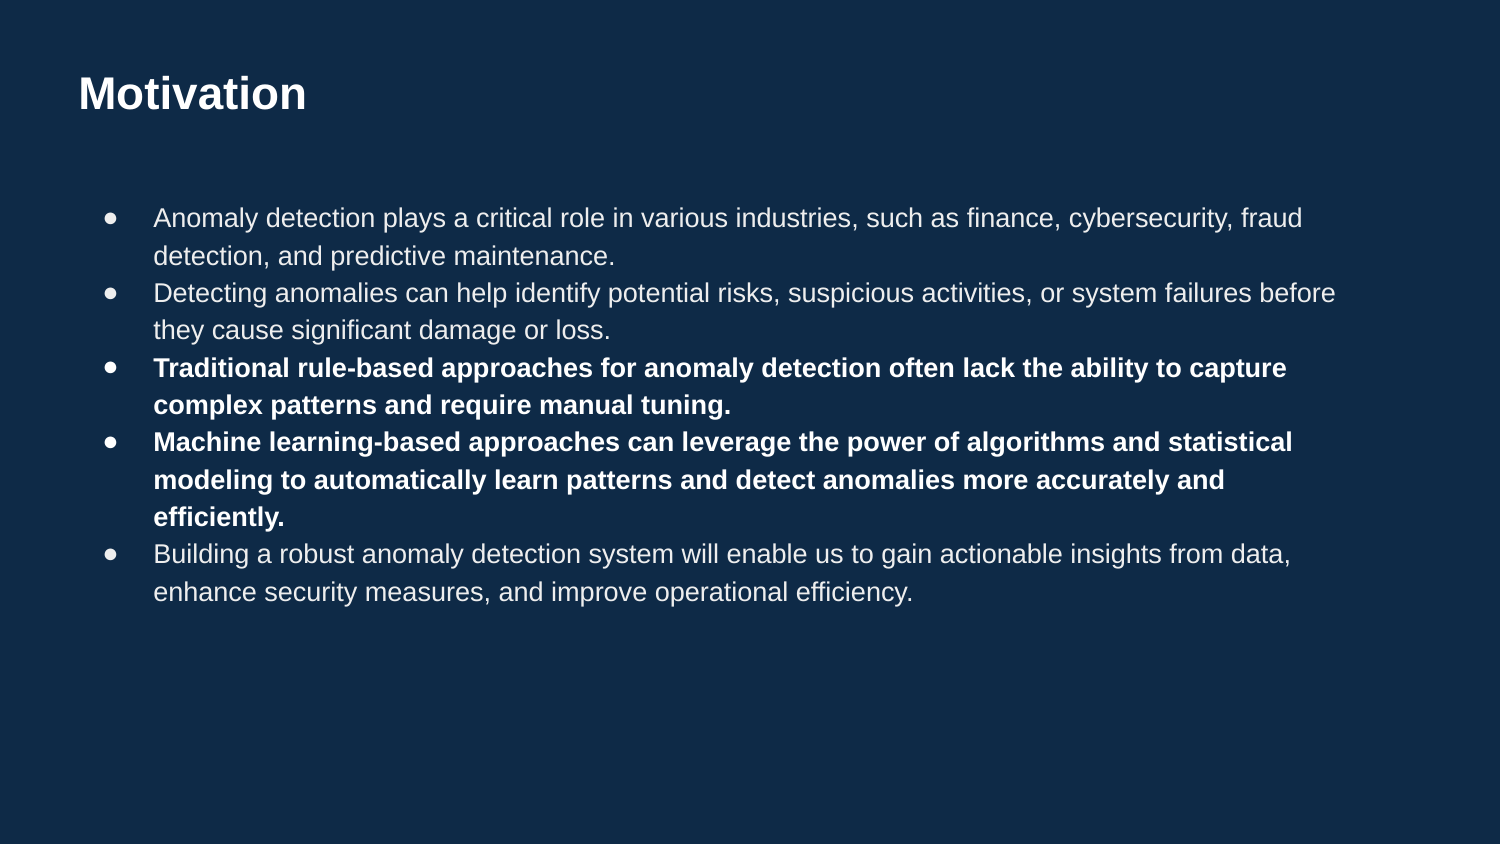

Motivation
Anomaly detection plays a critical role in various industries, such as finance, cybersecurity, fraud detection, and predictive maintenance.
Detecting anomalies can help identify potential risks, suspicious activities, or system failures before they cause significant damage or loss.
Traditional rule-based approaches for anomaly detection often lack the ability to capture complex patterns and require manual tuning.
Machine learning-based approaches can leverage the power of algorithms and statistical modeling to automatically learn patterns and detect anomalies more accurately and efficiently.
Building a robust anomaly detection system will enable us to gain actionable insights from data, enhance security measures, and improve operational efficiency.